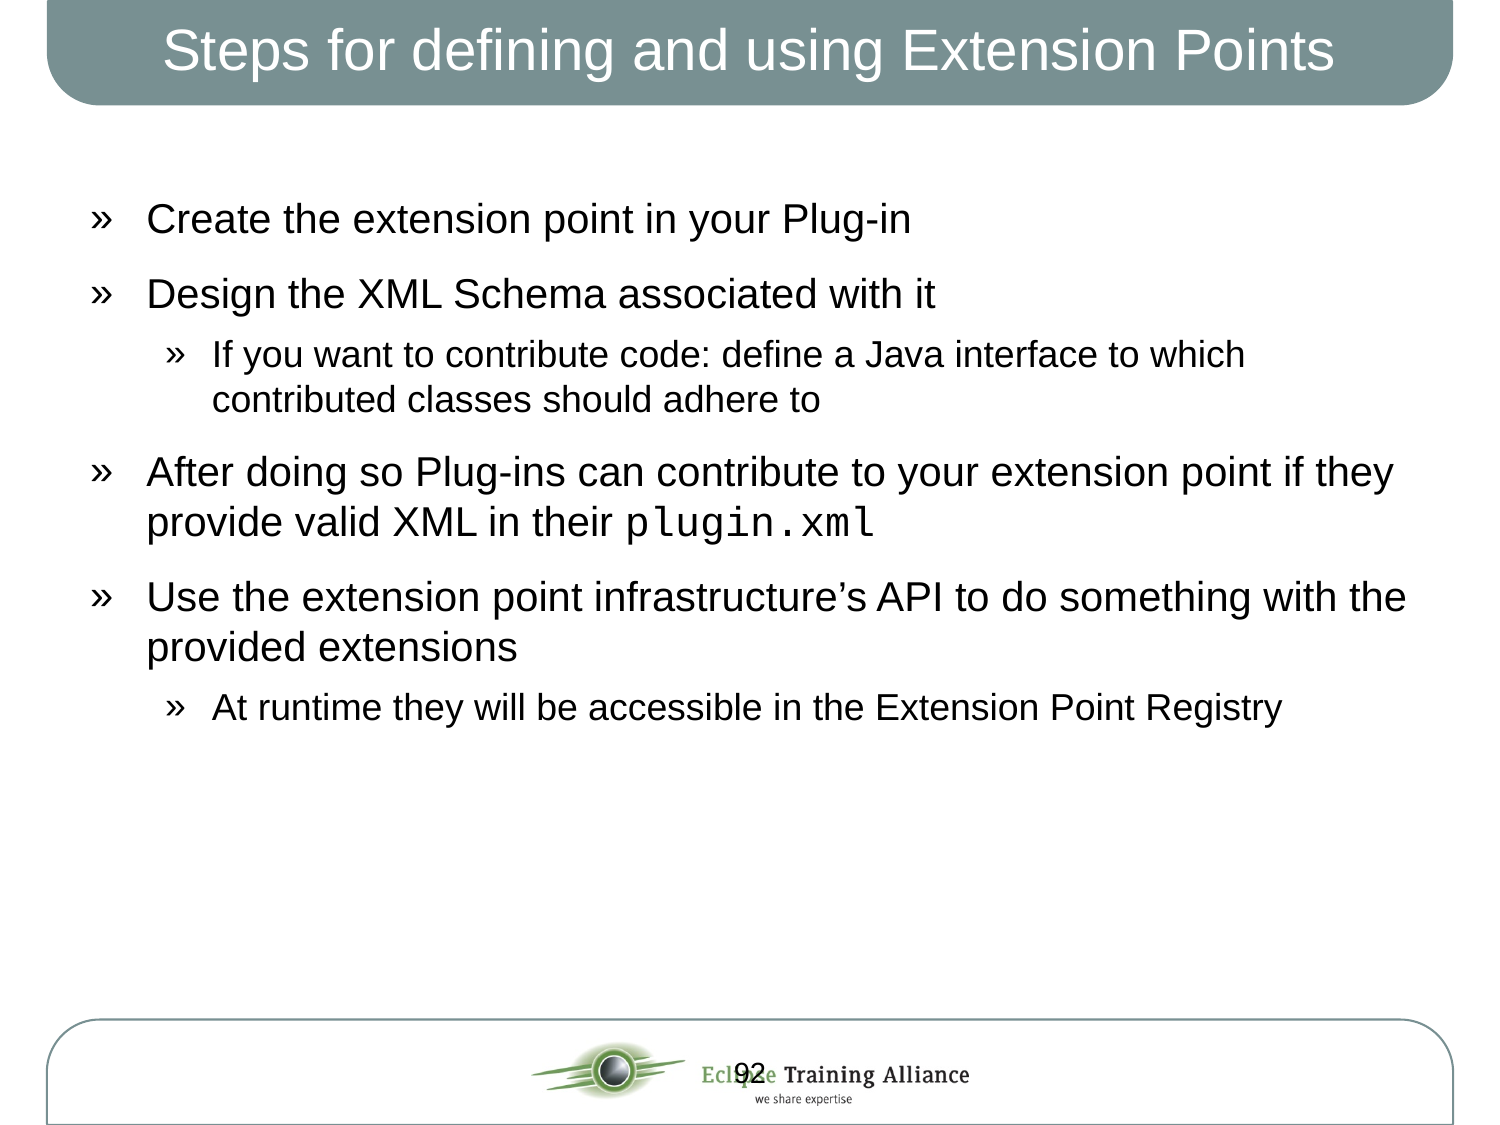

# Steps for defining and using Extension Points
Create the extension point in your Plug-in
Design the XML Schema associated with it
If you want to contribute code: define a Java interface to which contributed classes should adhere to
After doing so Plug-ins can contribute to your extension point if they provide valid XML in their plugin.xml
Use the extension point infrastructure’s API to do something with the provided extensions
At runtime they will be accessible in the Extension Point Registry
92